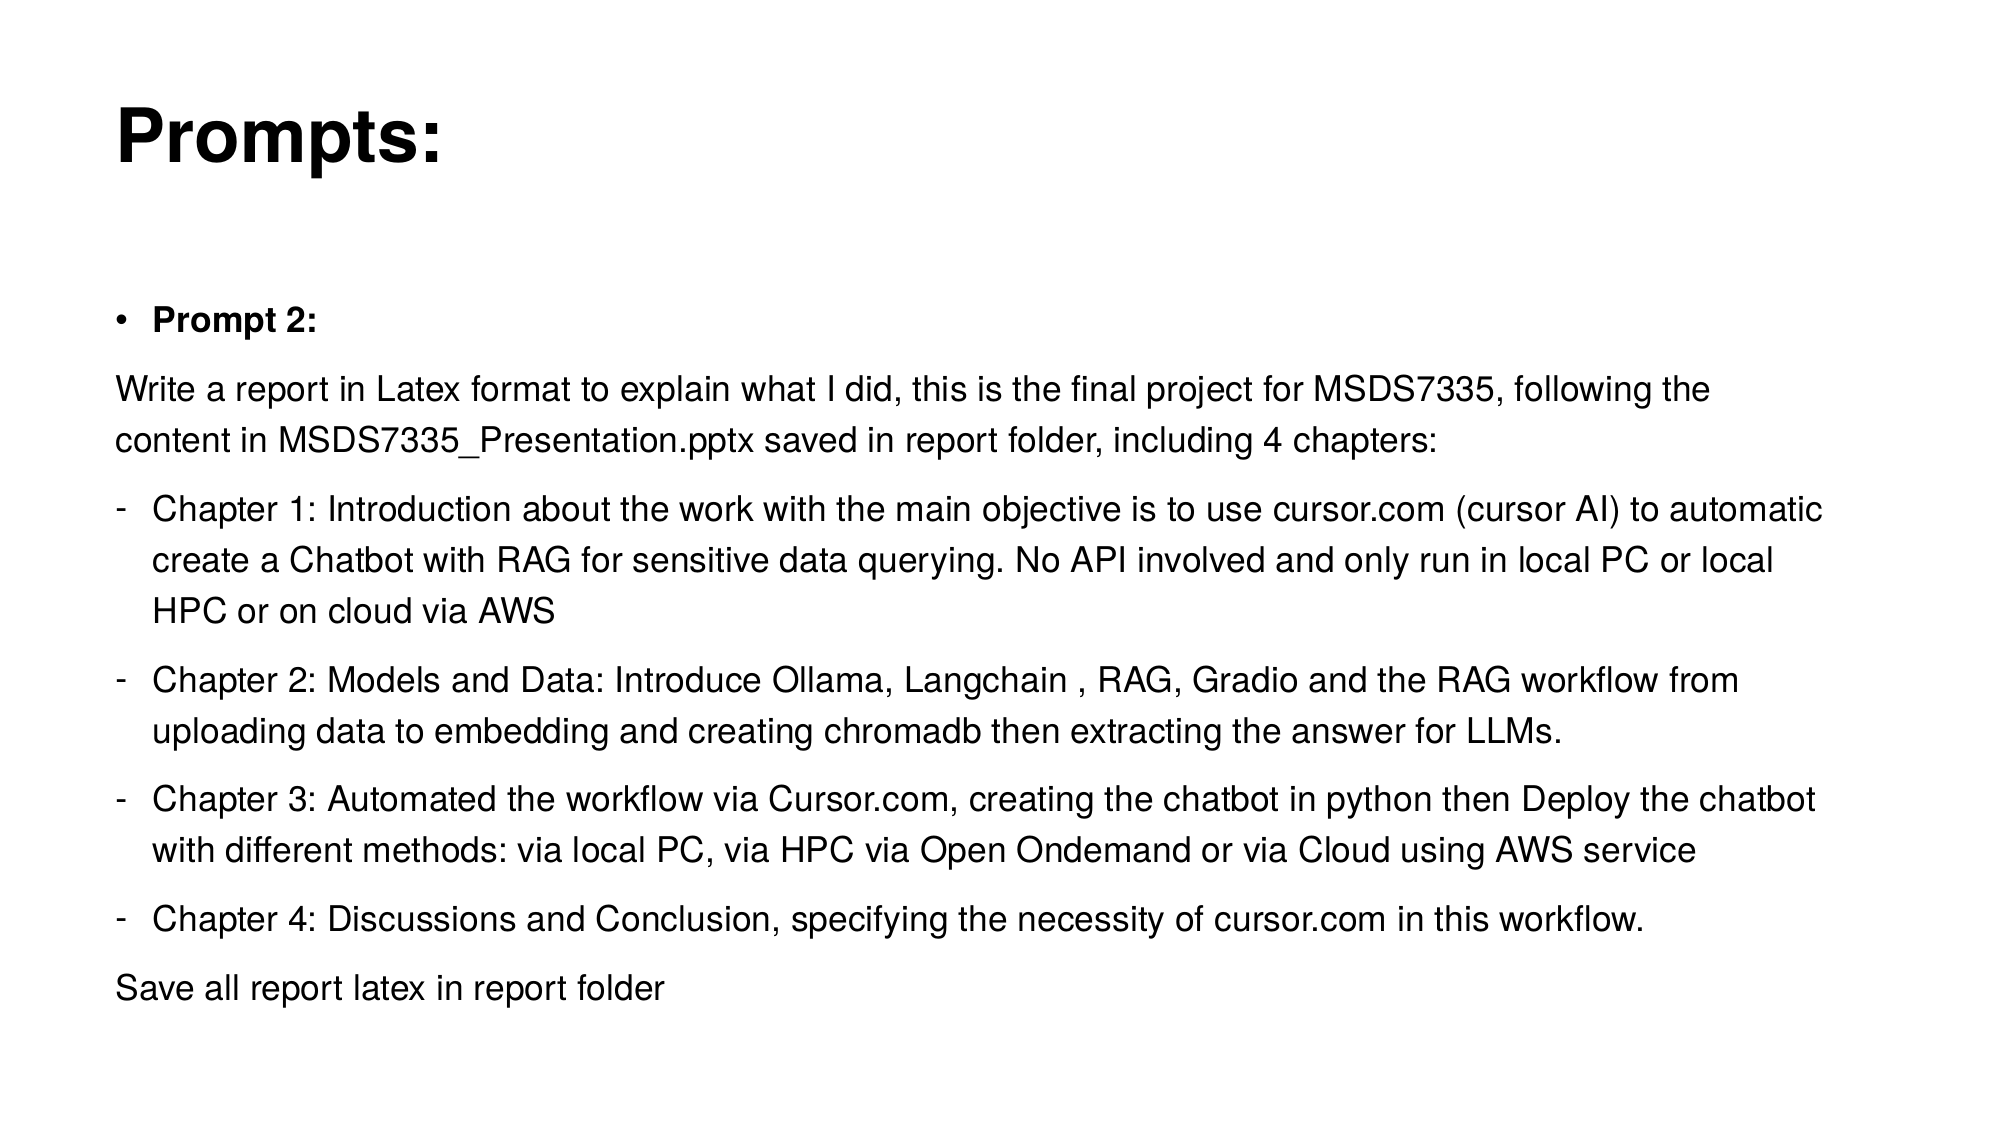

# Prompts:
Prompt 2:
Write a report in Latex format to explain what I did, this is the final project for MSDS7335, following the content in MSDS7335_Presentation.pptx saved in report folder, including 4 chapters:
Chapter 1: Introduction about the work with the main objective is to use cursor.com (cursor AI) to automatic create a Chatbot with RAG for sensitive data querying. No API involved and only run in local PC or local HPC or on cloud via AWS
Chapter 2: Models and Data: Introduce Ollama, Langchain , RAG, Gradio and the RAG workflow from uploading data to embedding and creating chromadb then extracting the answer for LLMs.
Chapter 3: Automated the workflow via Cursor.com, creating the chatbot in python then Deploy the chatbot with different methods: via local PC, via HPC via Open Ondemand or via Cloud using AWS service
Chapter 4: Discussions and Conclusion, specifying the necessity of cursor.com in this workflow.
Save all report latex in report folder